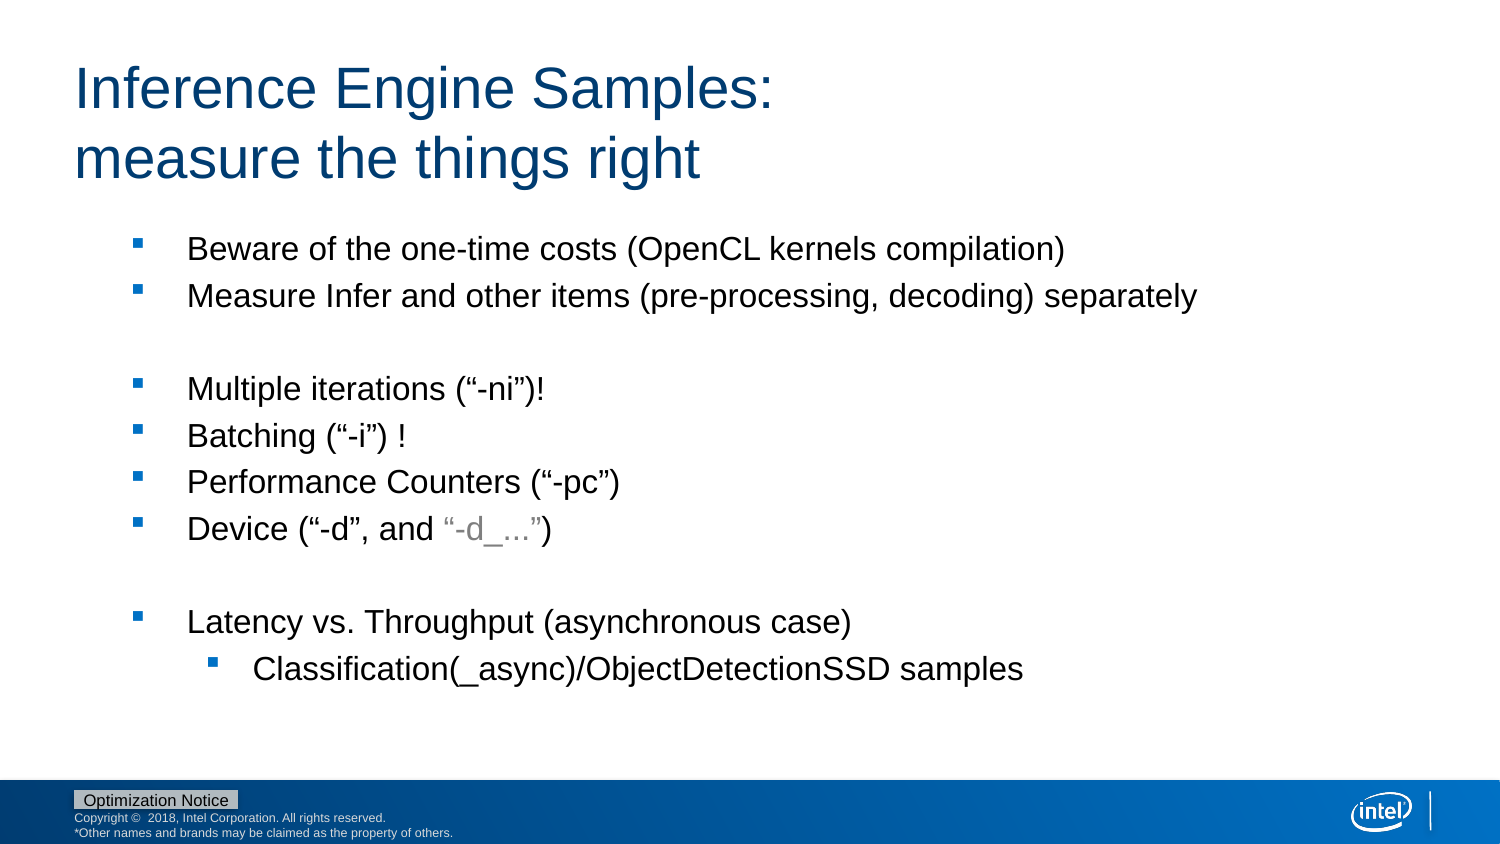

# Inference Engine Samples: measure the things right
Beware of the one-time costs (OpenCL kernels compilation)
Measure Infer and other items (pre-processing, decoding) separately

Multiple iterations (“-ni”)!
Batching (“-i”) !
Performance Counters (“-pc”)
Device (“-d”, and “-d_...”)

Latency vs. Throughput (asynchronous case)
Classification(_async)/ObjectDetectionSSD samples